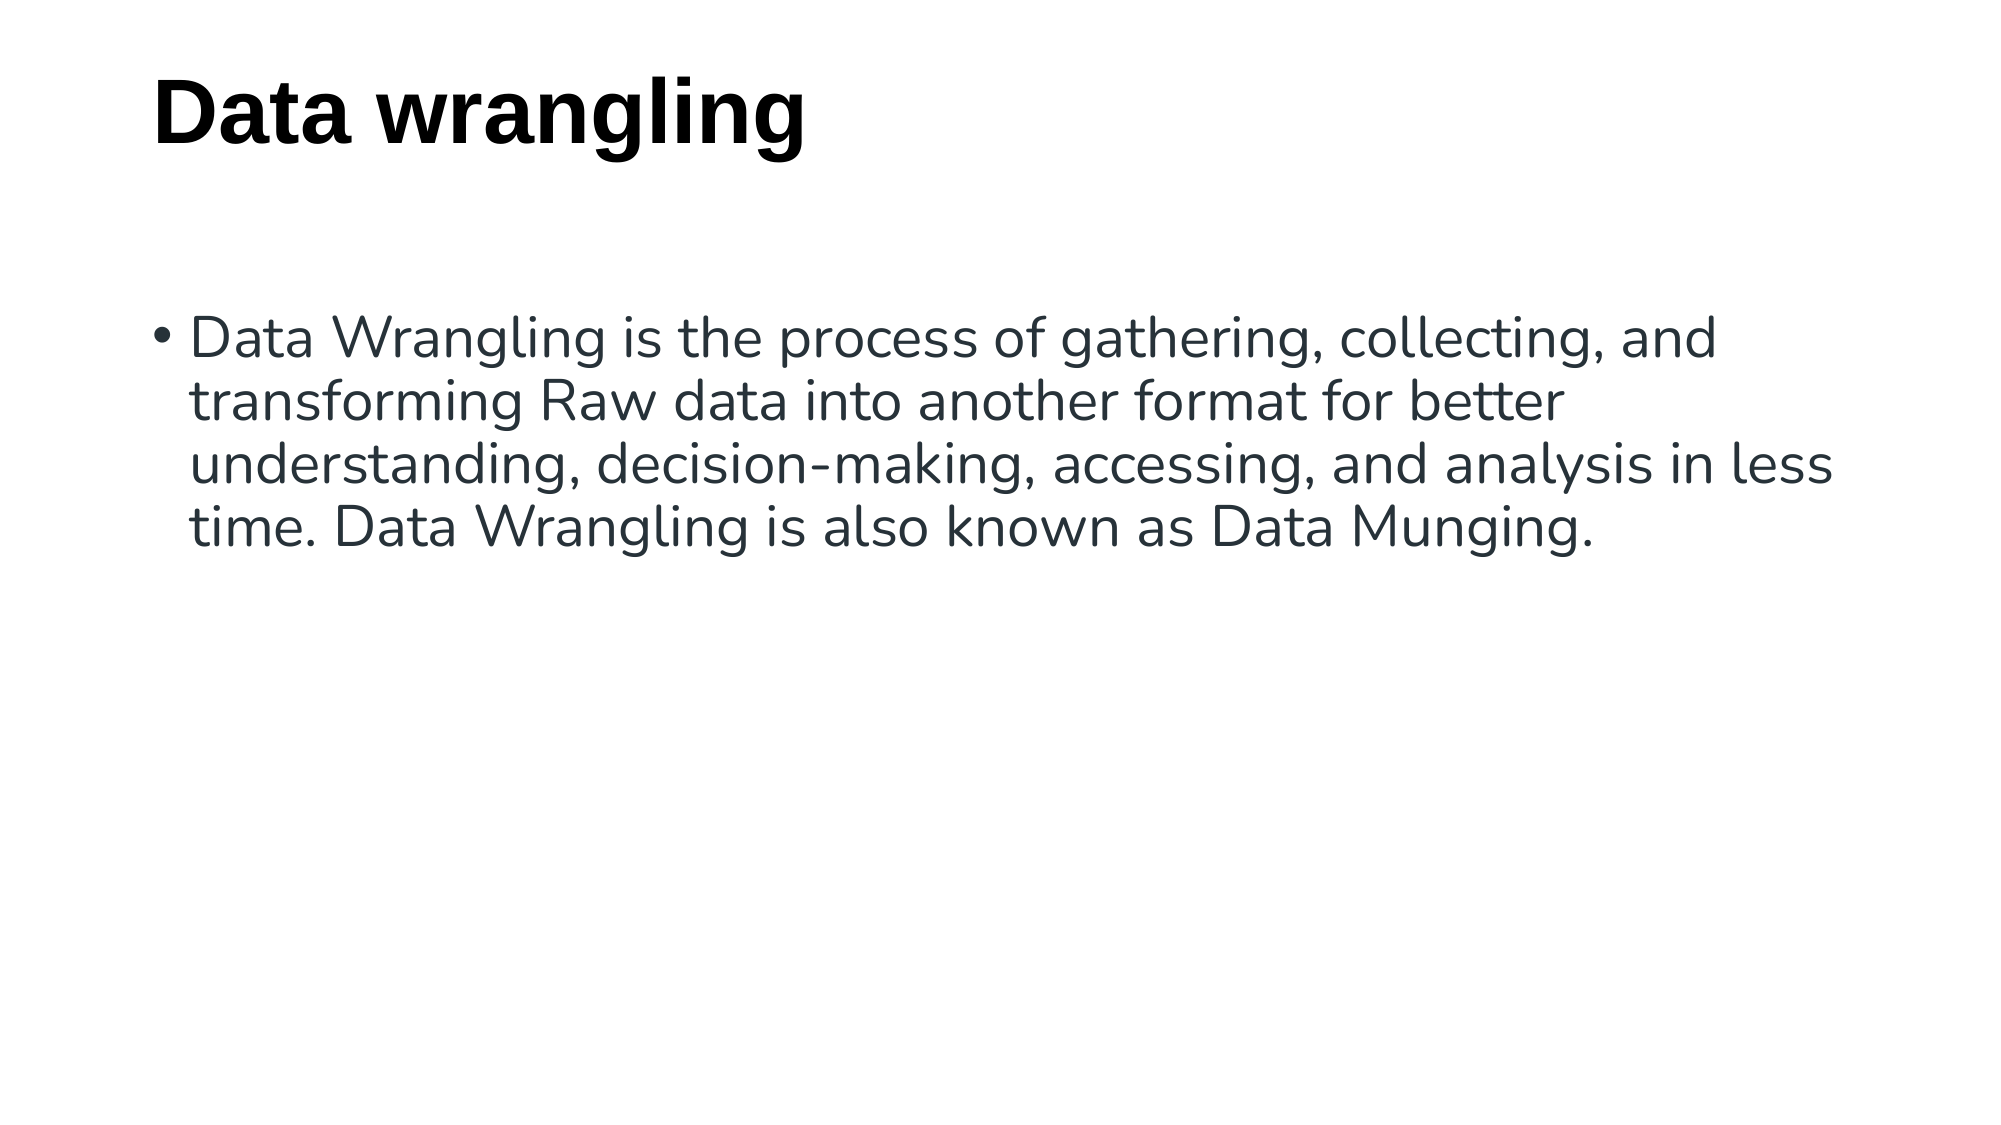

# Data wrangling
Data Wrangling is the process of gathering, collecting, and transforming Raw data into another format for better understanding, decision-making, accessing, and analysis in less time. Data Wrangling is also known as Data Munging.